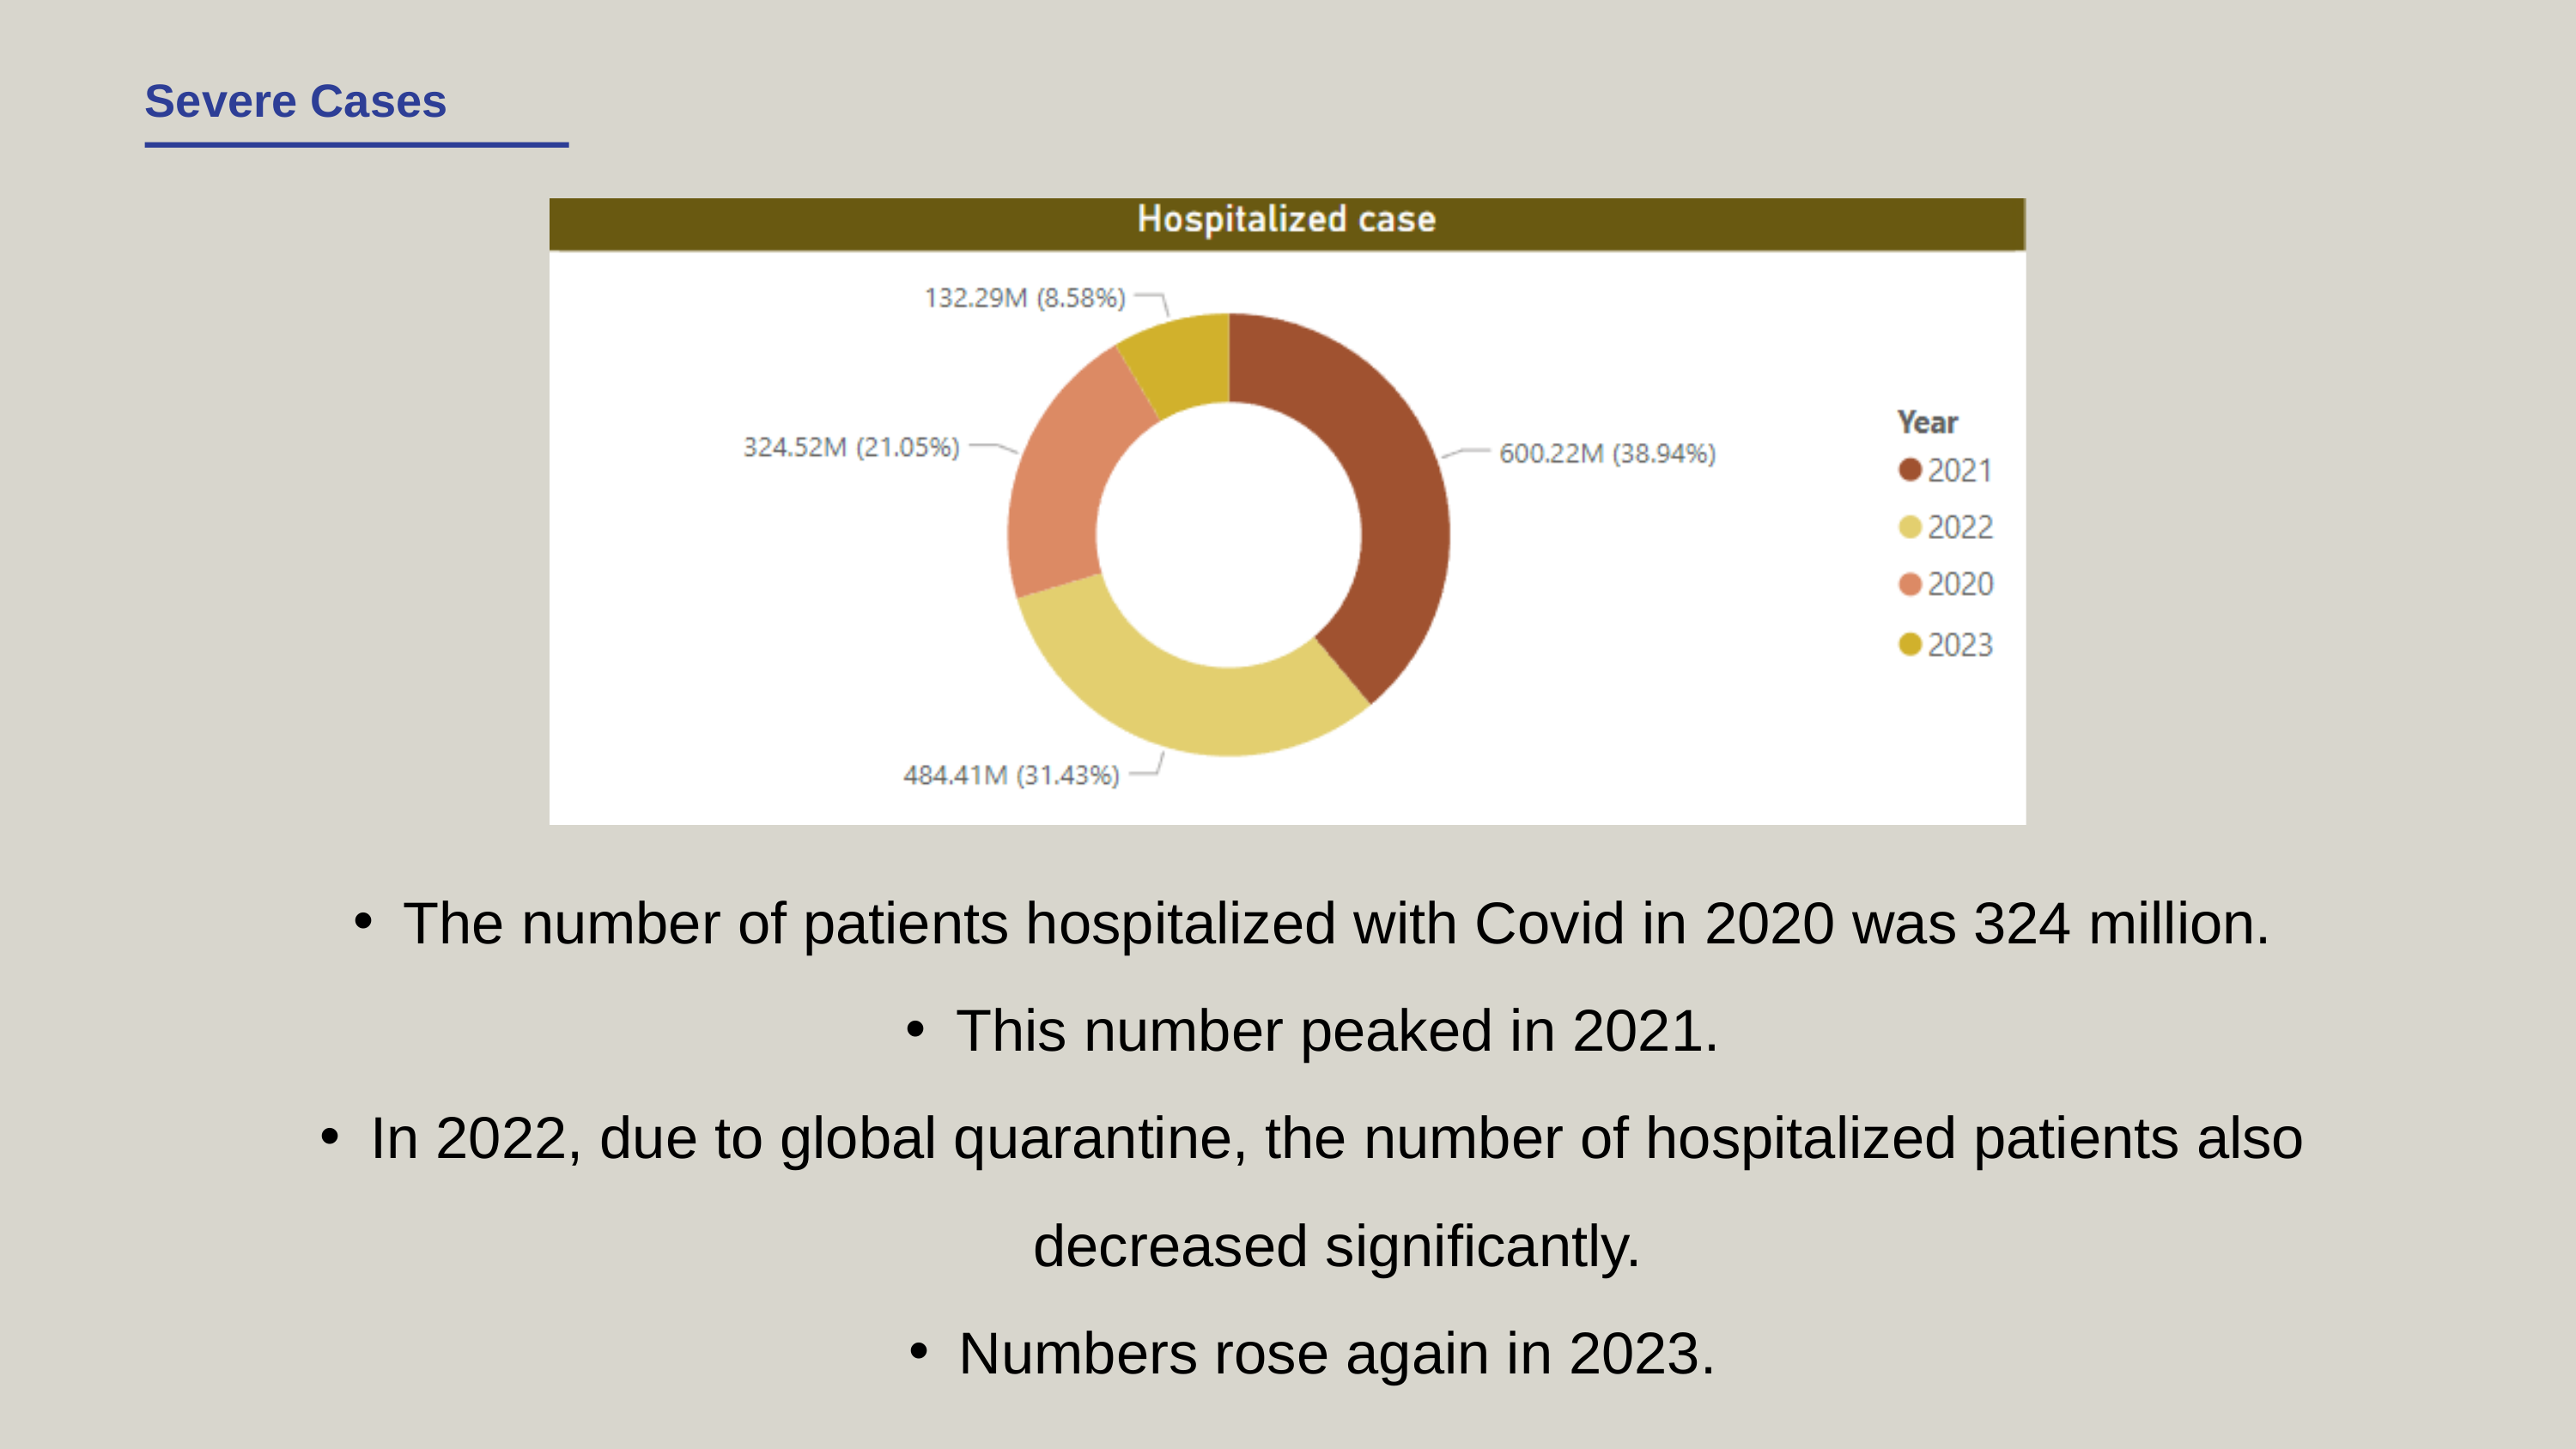

Severe Cases

The number of patients hospitalized with Covid in 2020 was 324 million.
This number peaked in 2021.
In 2022, due to global quarantine, the number of hospitalized patients also decreased significantly.
Numbers rose again in 2023.